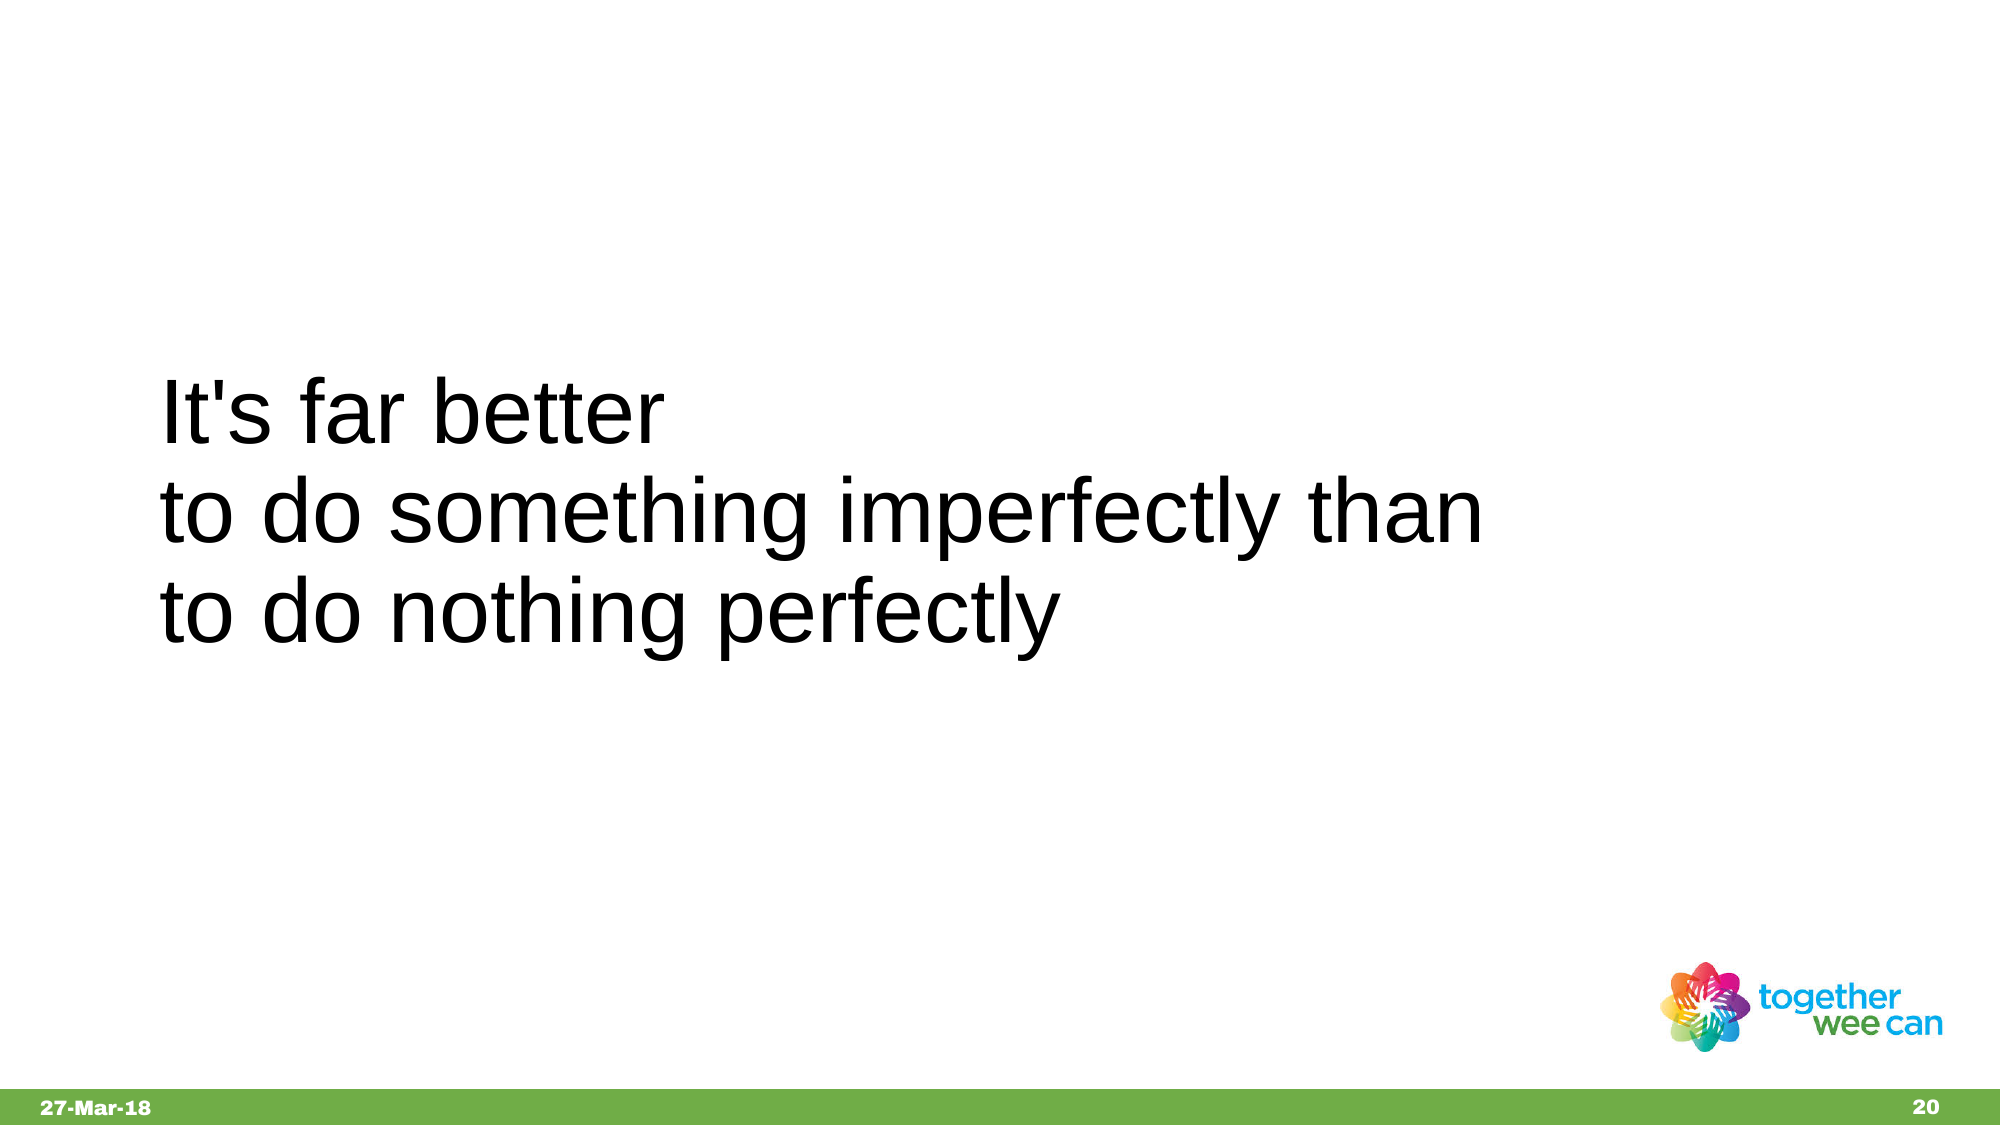

# It's far better to do something imperfectly than to do nothing perfectly
20
27-Mar-18